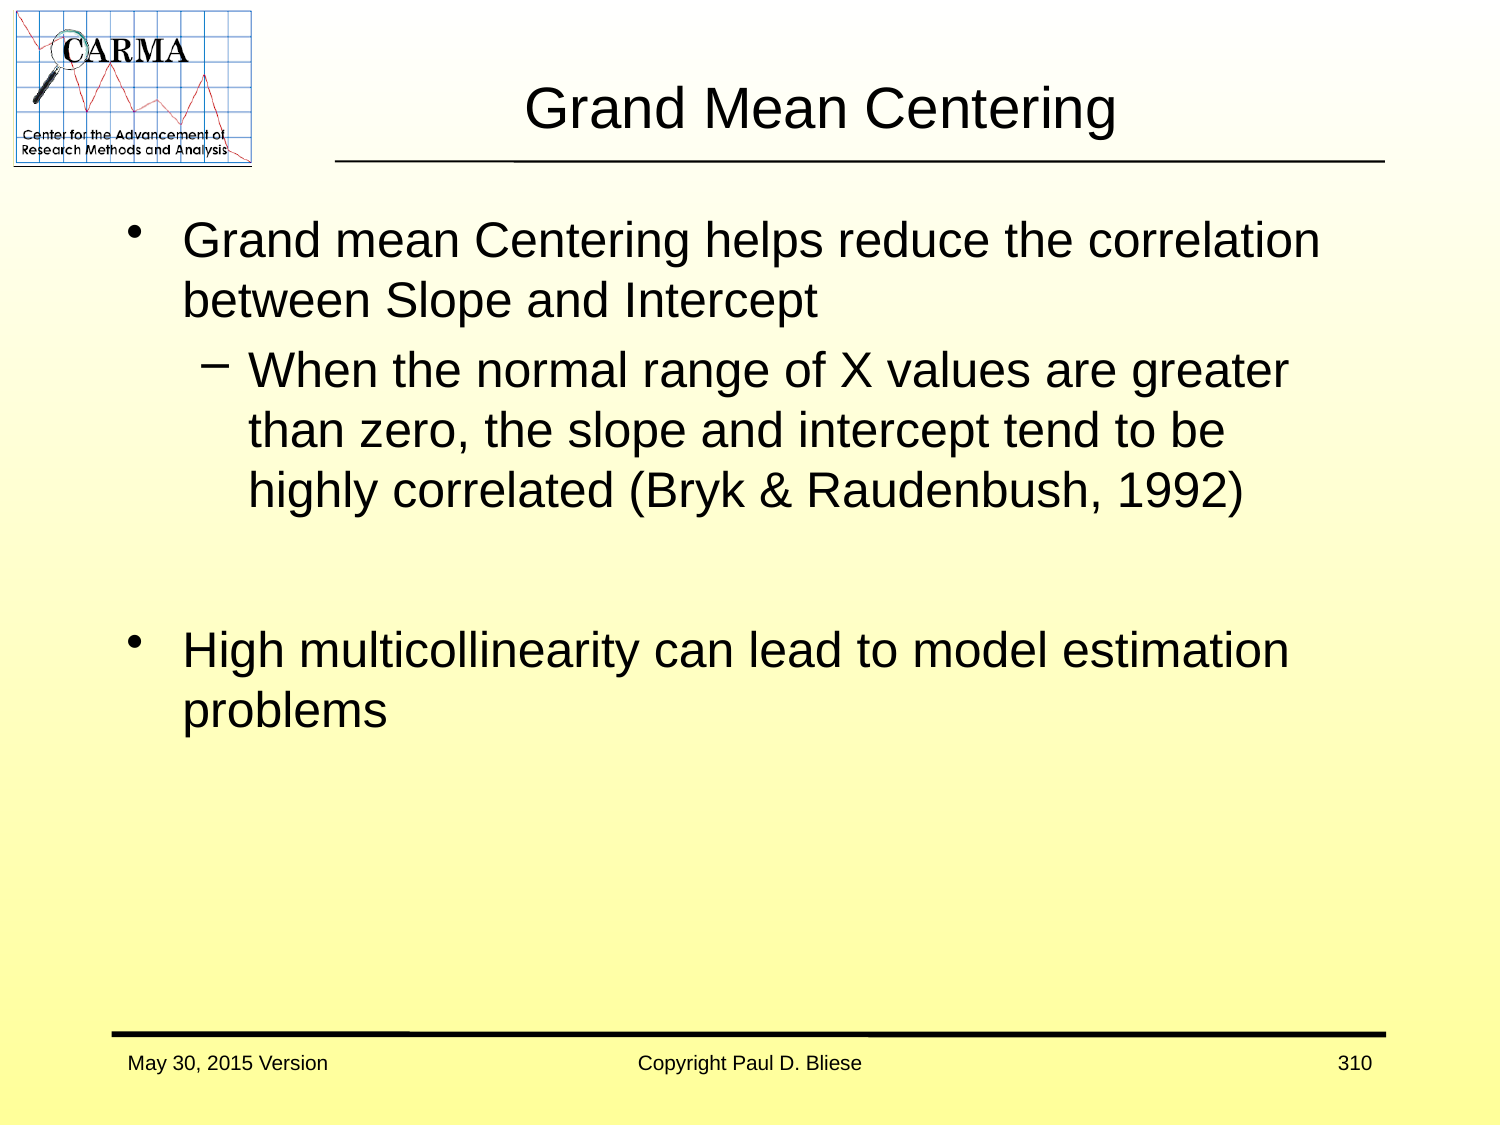

# Grand Mean Centering
Grand mean Centering helps reduce the correlation between Slope and Intercept
When the normal range of X values are greater than zero, the slope and intercept tend to be highly correlated (Bryk & Raudenbush, 1992)

High multicollinearity can lead to model estimation problems
May 30, 2015 Version
Copyright Paul D. Bliese
310